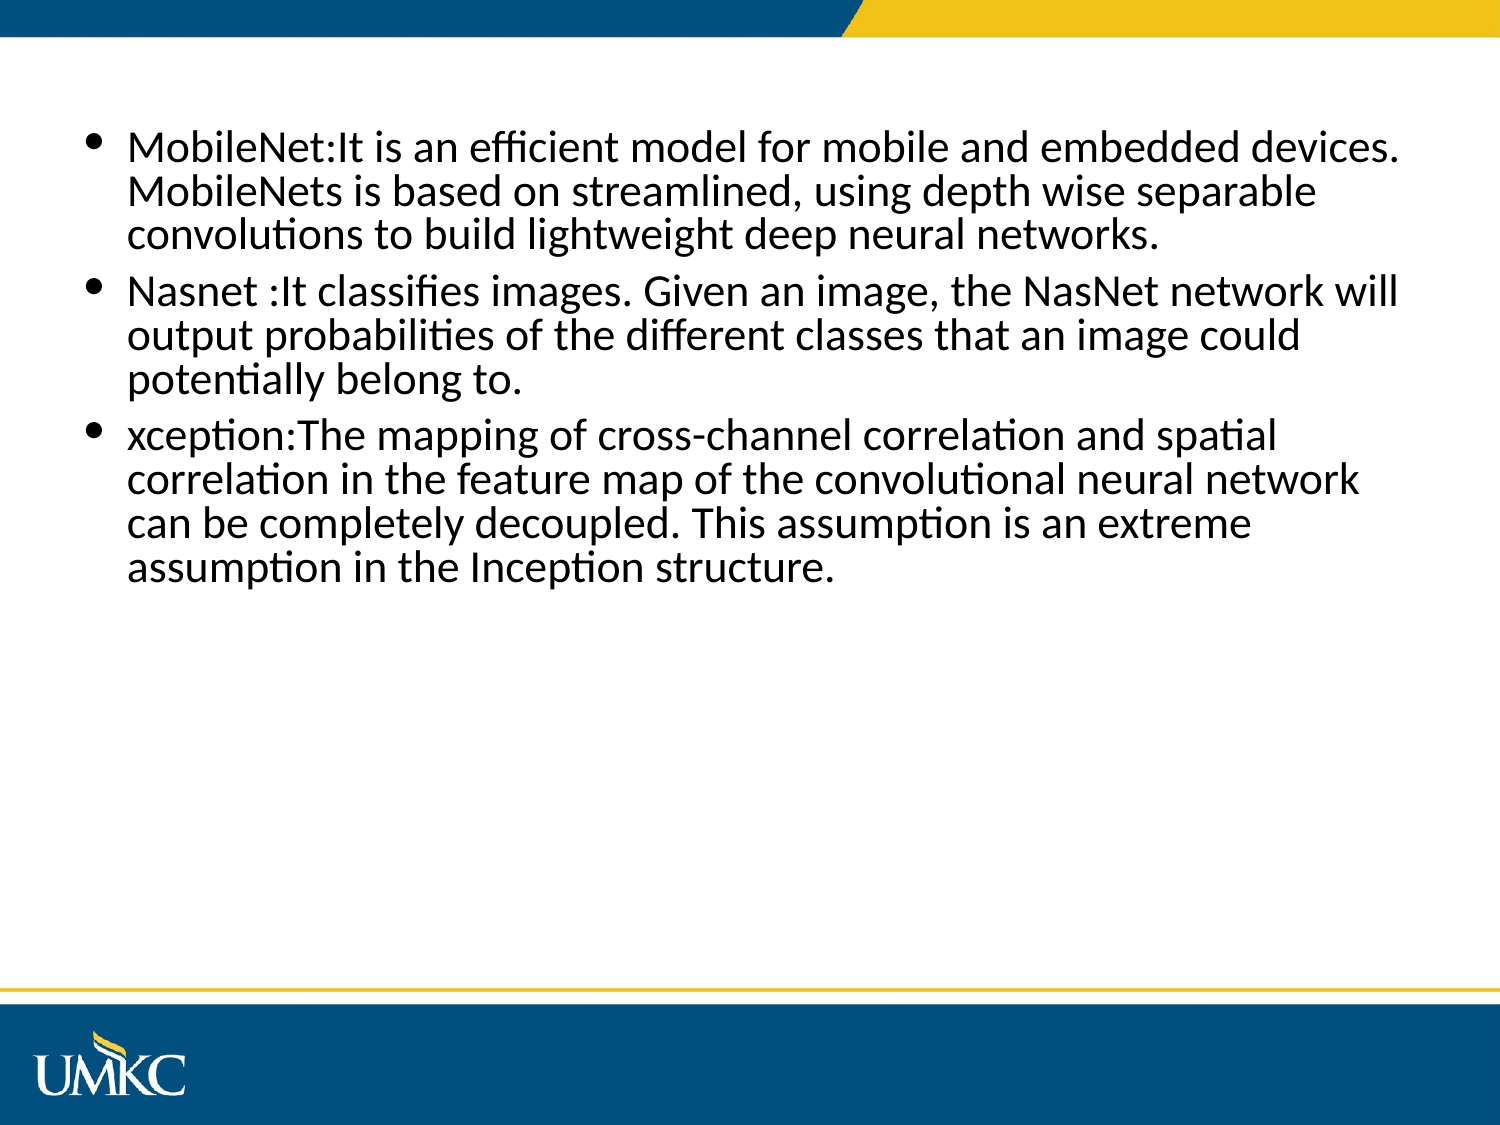

MobileNet:It is an efficient model for mobile and embedded devices. MobileNets is based on streamlined, using depth wise separable convolutions to build lightweight deep neural networks.
Nasnet :It classifies images. Given an image, the NasNet network will output probabilities of the different classes that an image could potentially belong to.
xception:The mapping of cross-channel correlation and spatial correlation in the feature map of the convolutional neural network can be completely decoupled. This assumption is an extreme assumption in the Inception structure.